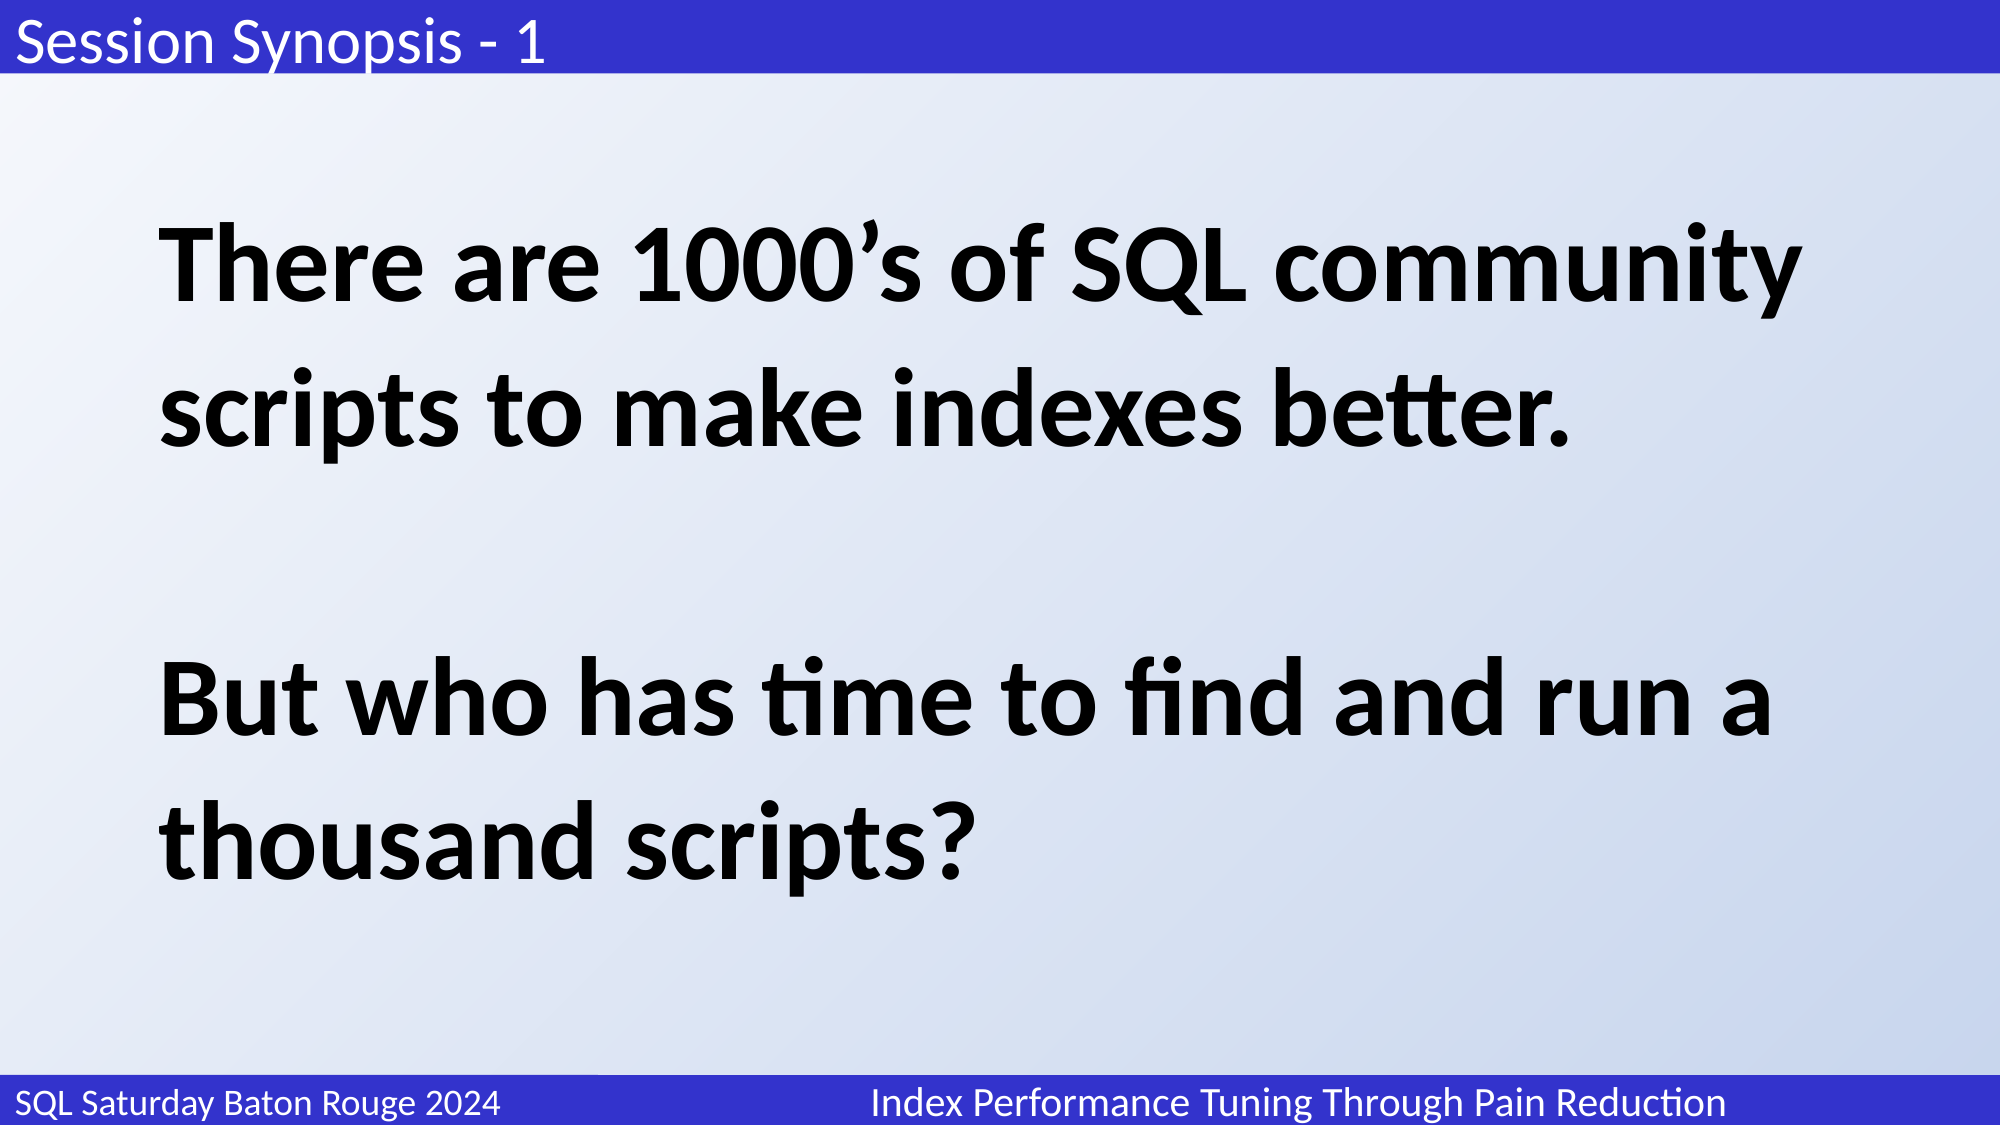

# Session Synopsis - 1
There are 1000’s of SQL community scripts to make indexes better.

But who has time to find and run a thousand scripts?